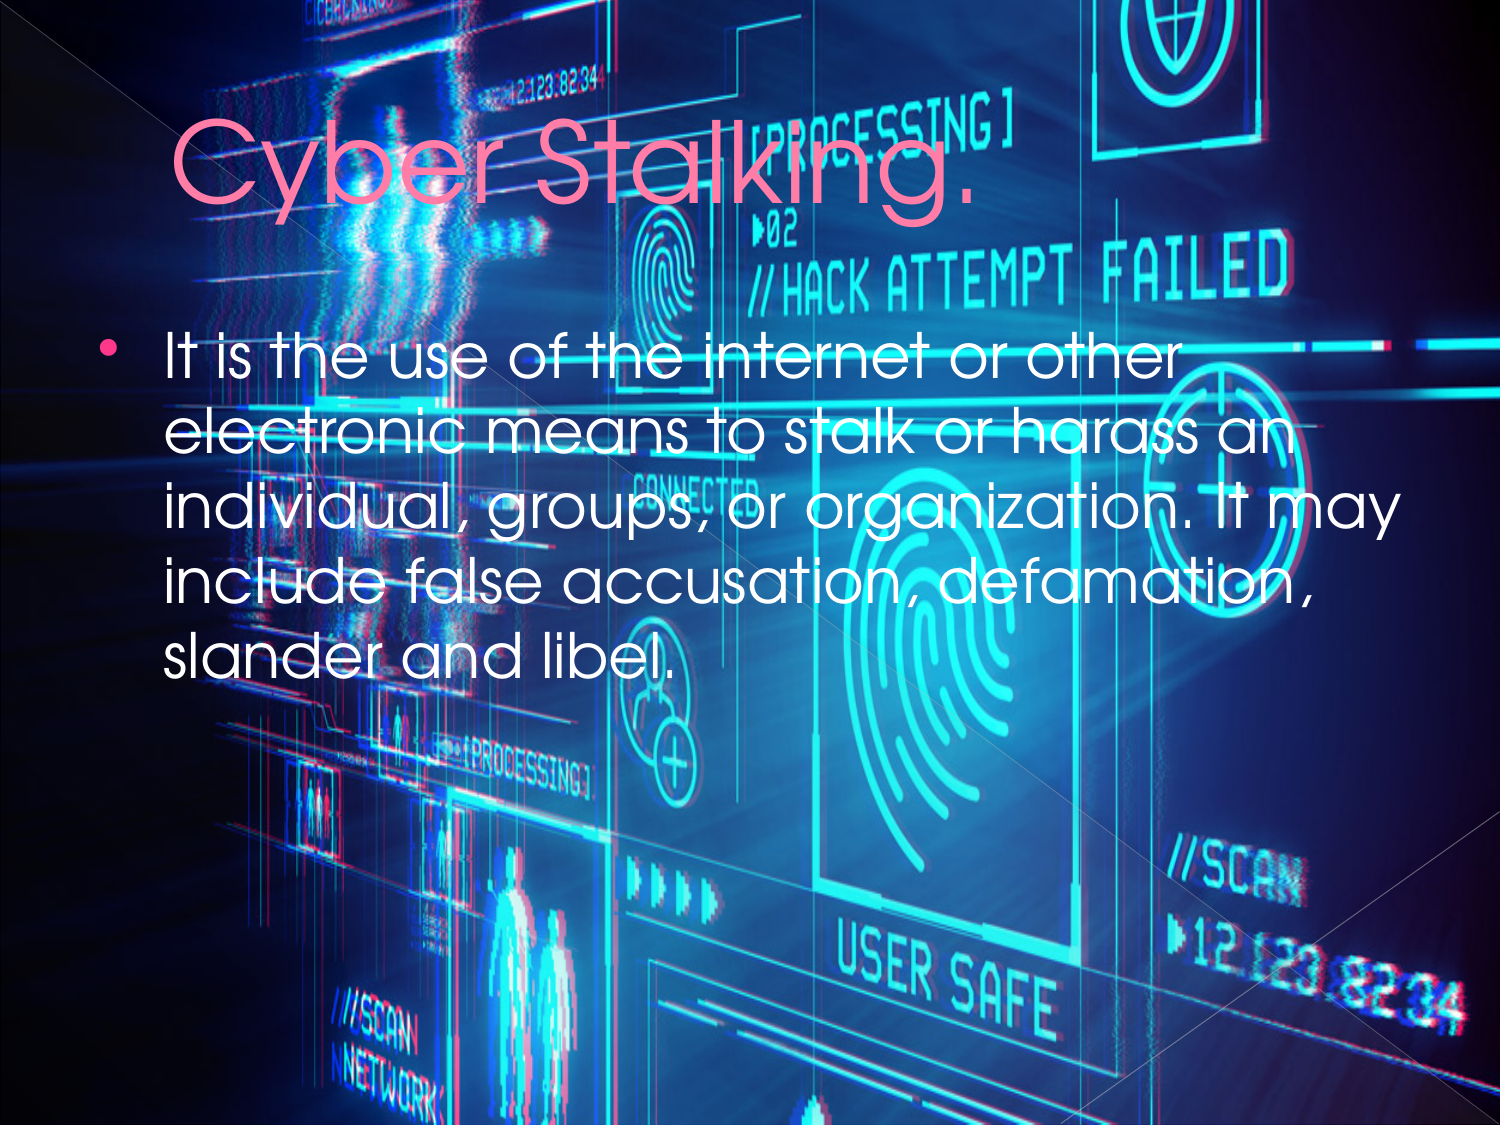

# Cyber Stalking.
It is the use of the internet or other electronic means to stalk or harass an individual, groups, or organization. It may include false accusation, defamation, slander and libel.